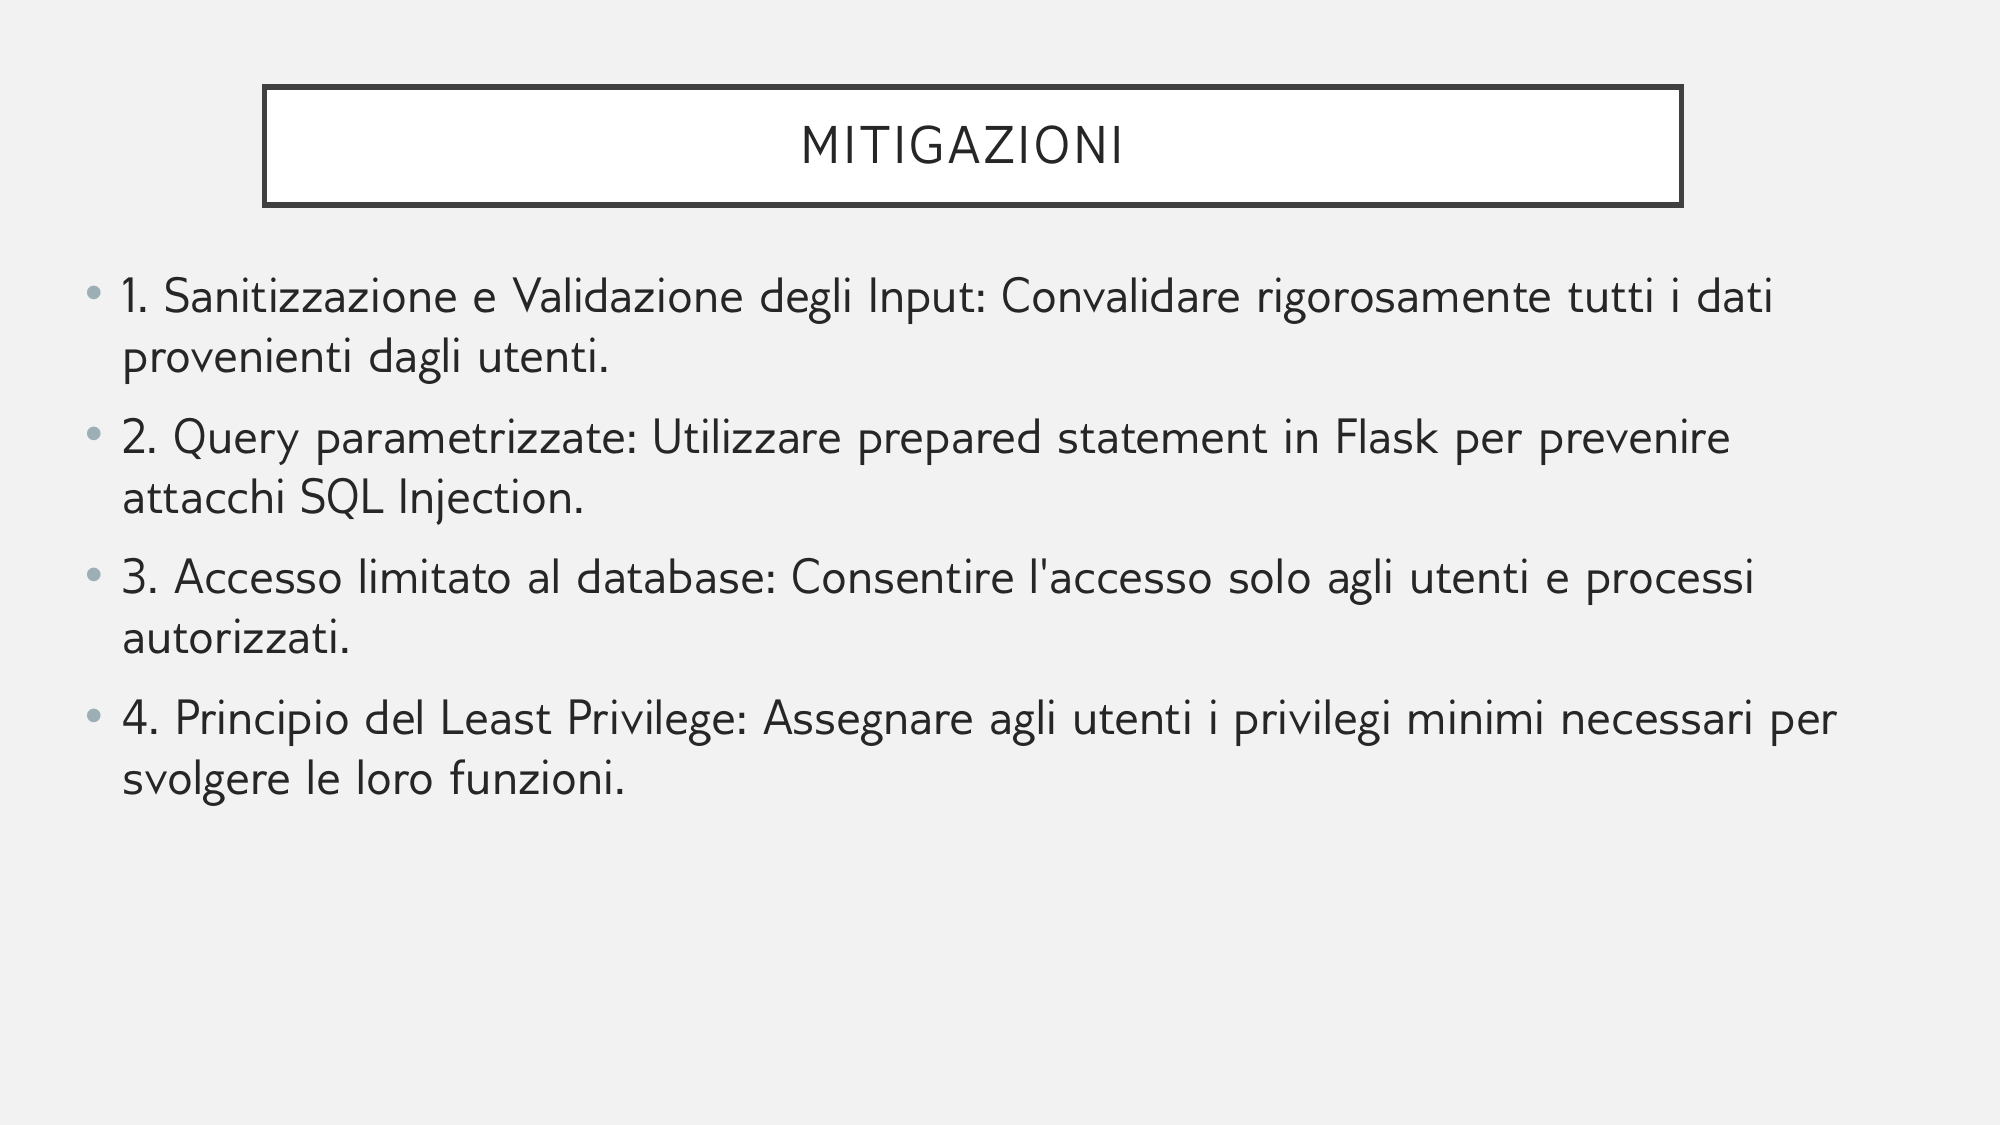

# Mitigazioni
1. Sanitizzazione e Validazione degli Input: Convalidare rigorosamente tutti i dati provenienti dagli utenti.
2. Query parametrizzate: Utilizzare prepared statement in Flask per prevenire attacchi SQL Injection.
3. Accesso limitato al database: Consentire l'accesso solo agli utenti e processi autorizzati.
4. Principio del Least Privilege: Assegnare agli utenti i privilegi minimi necessari per svolgere le loro funzioni.